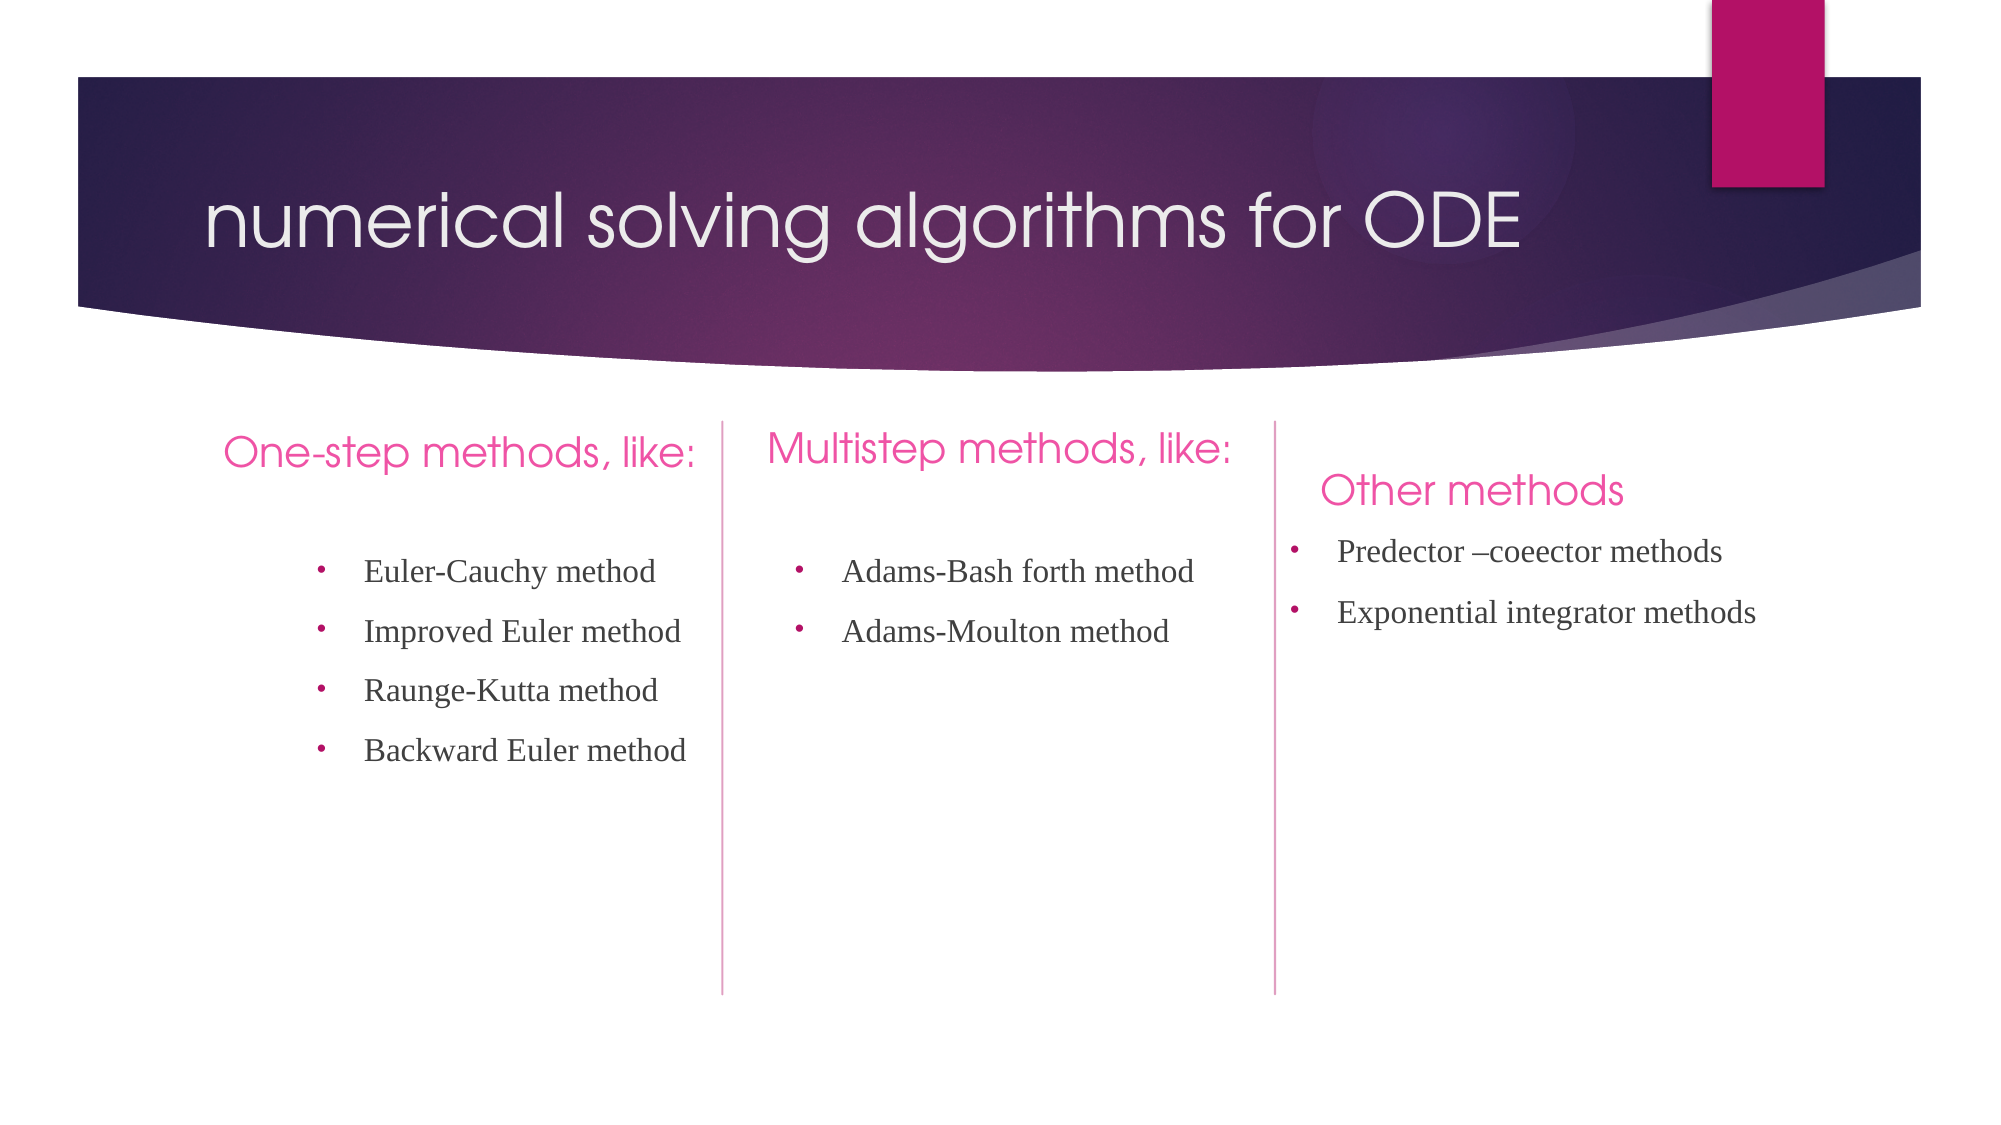

# numerical solving algorithms for ODE
One-step methods, like:
Multistep methods, like:

 Other methods
Predector –coeector methods
Exponential integrator methods
Adams-Bash forth method
Adams-Moulton method

Euler-Cauchy method
Improved Euler method
Raunge-Kutta method
Backward Euler method